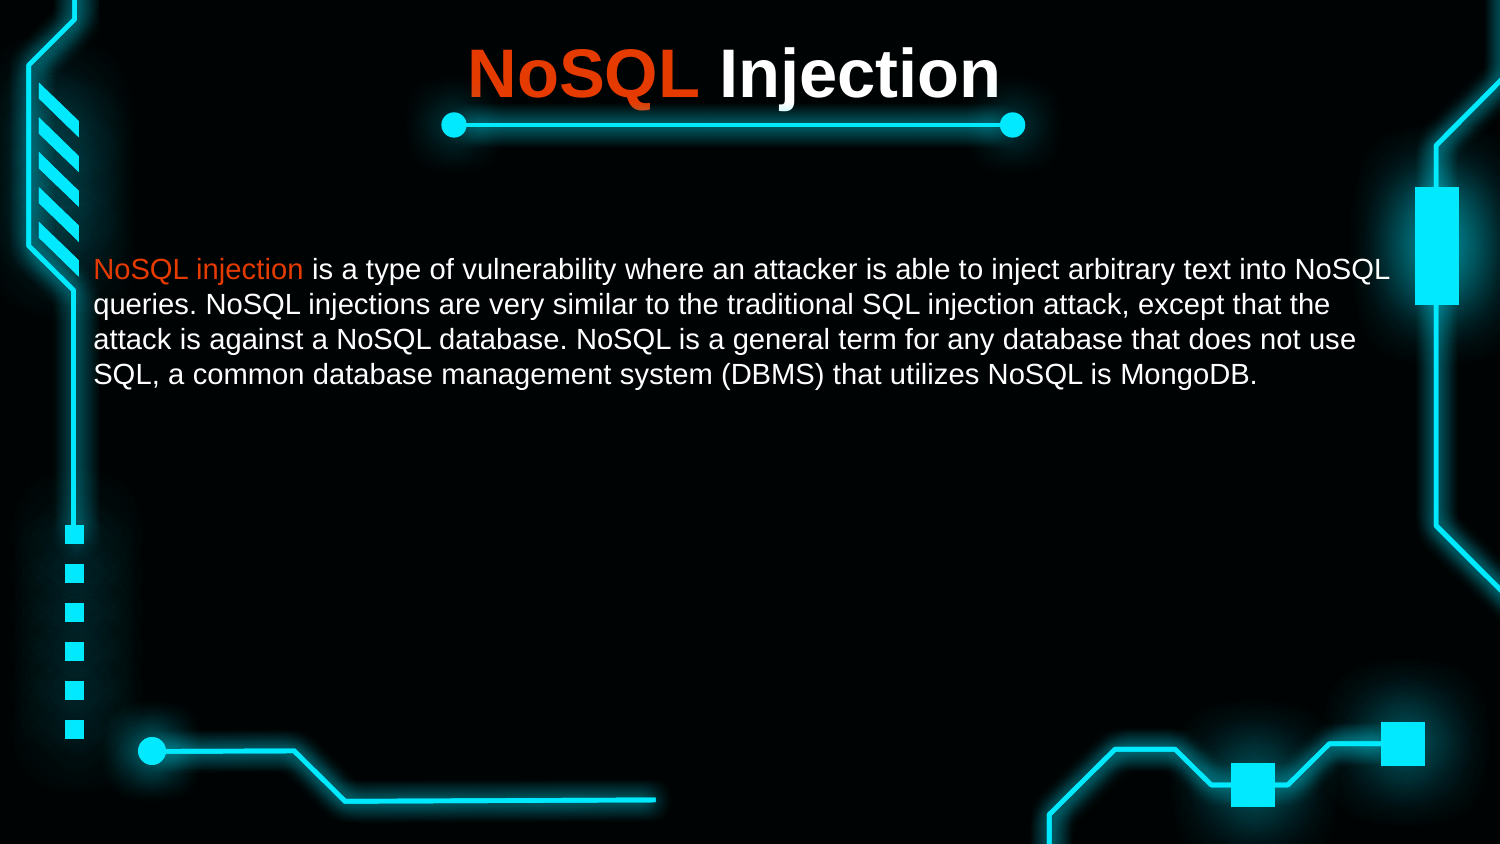

NoSQL Injection

NoSQL injection is a type of vulnerability where an attacker is able to inject arbitrary text into NoSQL queries. NoSQL injections are very similar to the traditional SQL injection attack, except that the attack is against a NoSQL database. NoSQL is a general term for any database that does not use SQL, a common database management system (DBMS) that utilizes NoSQL is MongoDB.